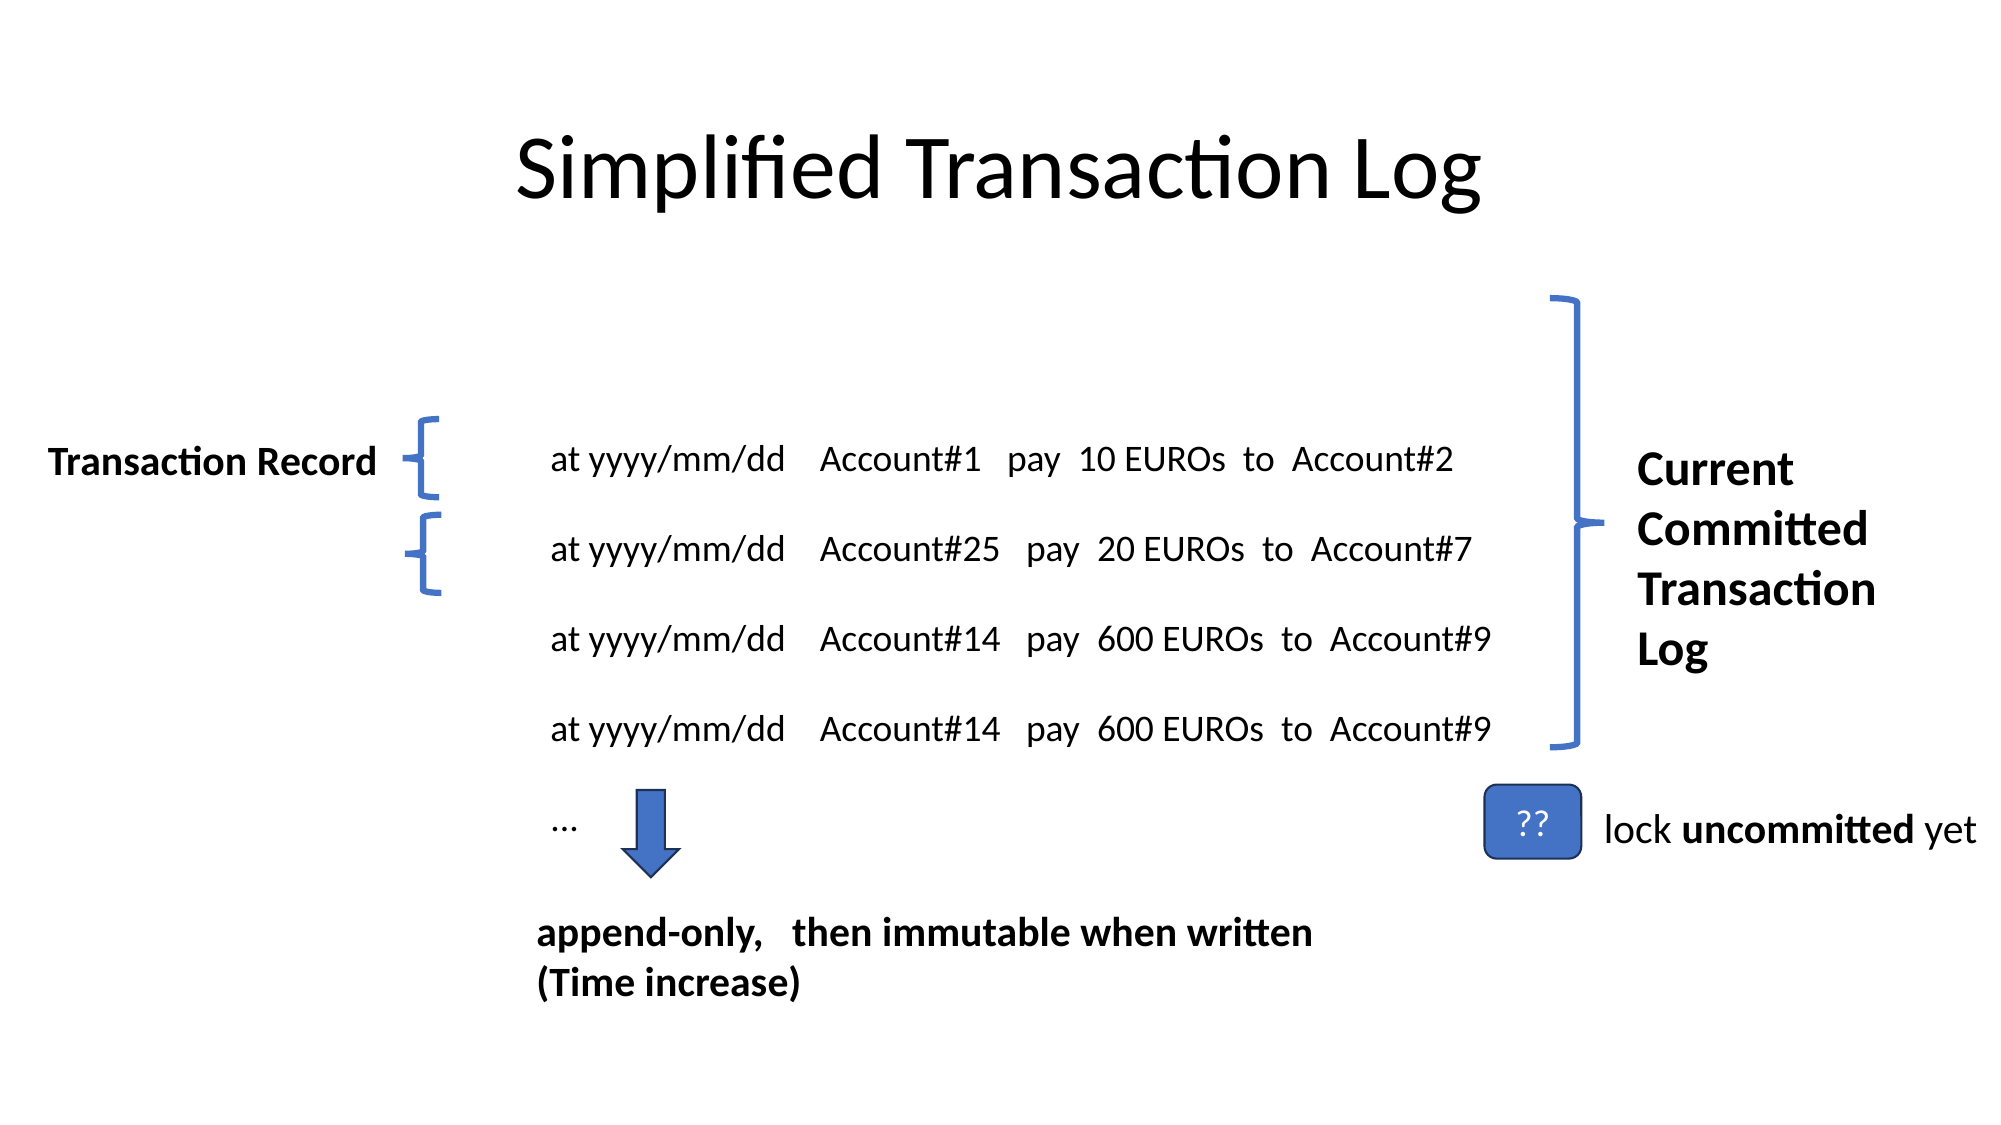

# Simplified Transaction Log

Transaction Record
at yyyy/mm/dd    Account#1   pay  10 EUROs  to  Account#2

at yyyy/mm/dd    Account#25   pay  20 EUROs  to  Account#7

at yyyy/mm/dd    Account#14   pay  600 EUROs  to  Account#9

at yyyy/mm/dd    Account#14   pay  600 EUROs  to  Account#9

...
Current
Committed
Transaction
Log

??

lock uncommitted yet
append-only,   then immutable when written
(Time increase)